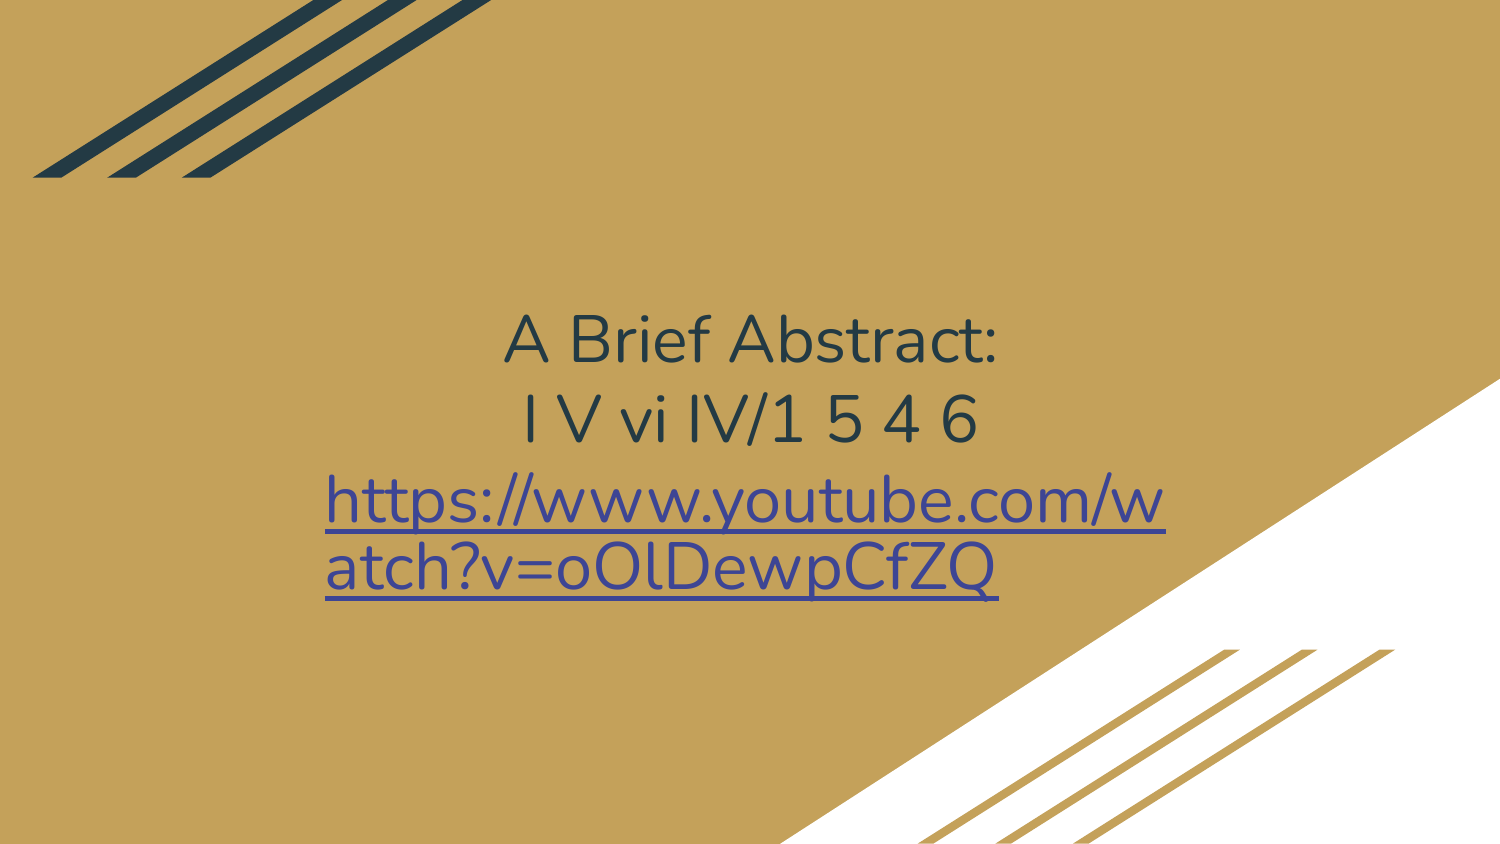

# A Brief Abstract: I V vi IV/1 5 4 6 https://www.youtube.com/watch?v=oOlDewpCfZQ